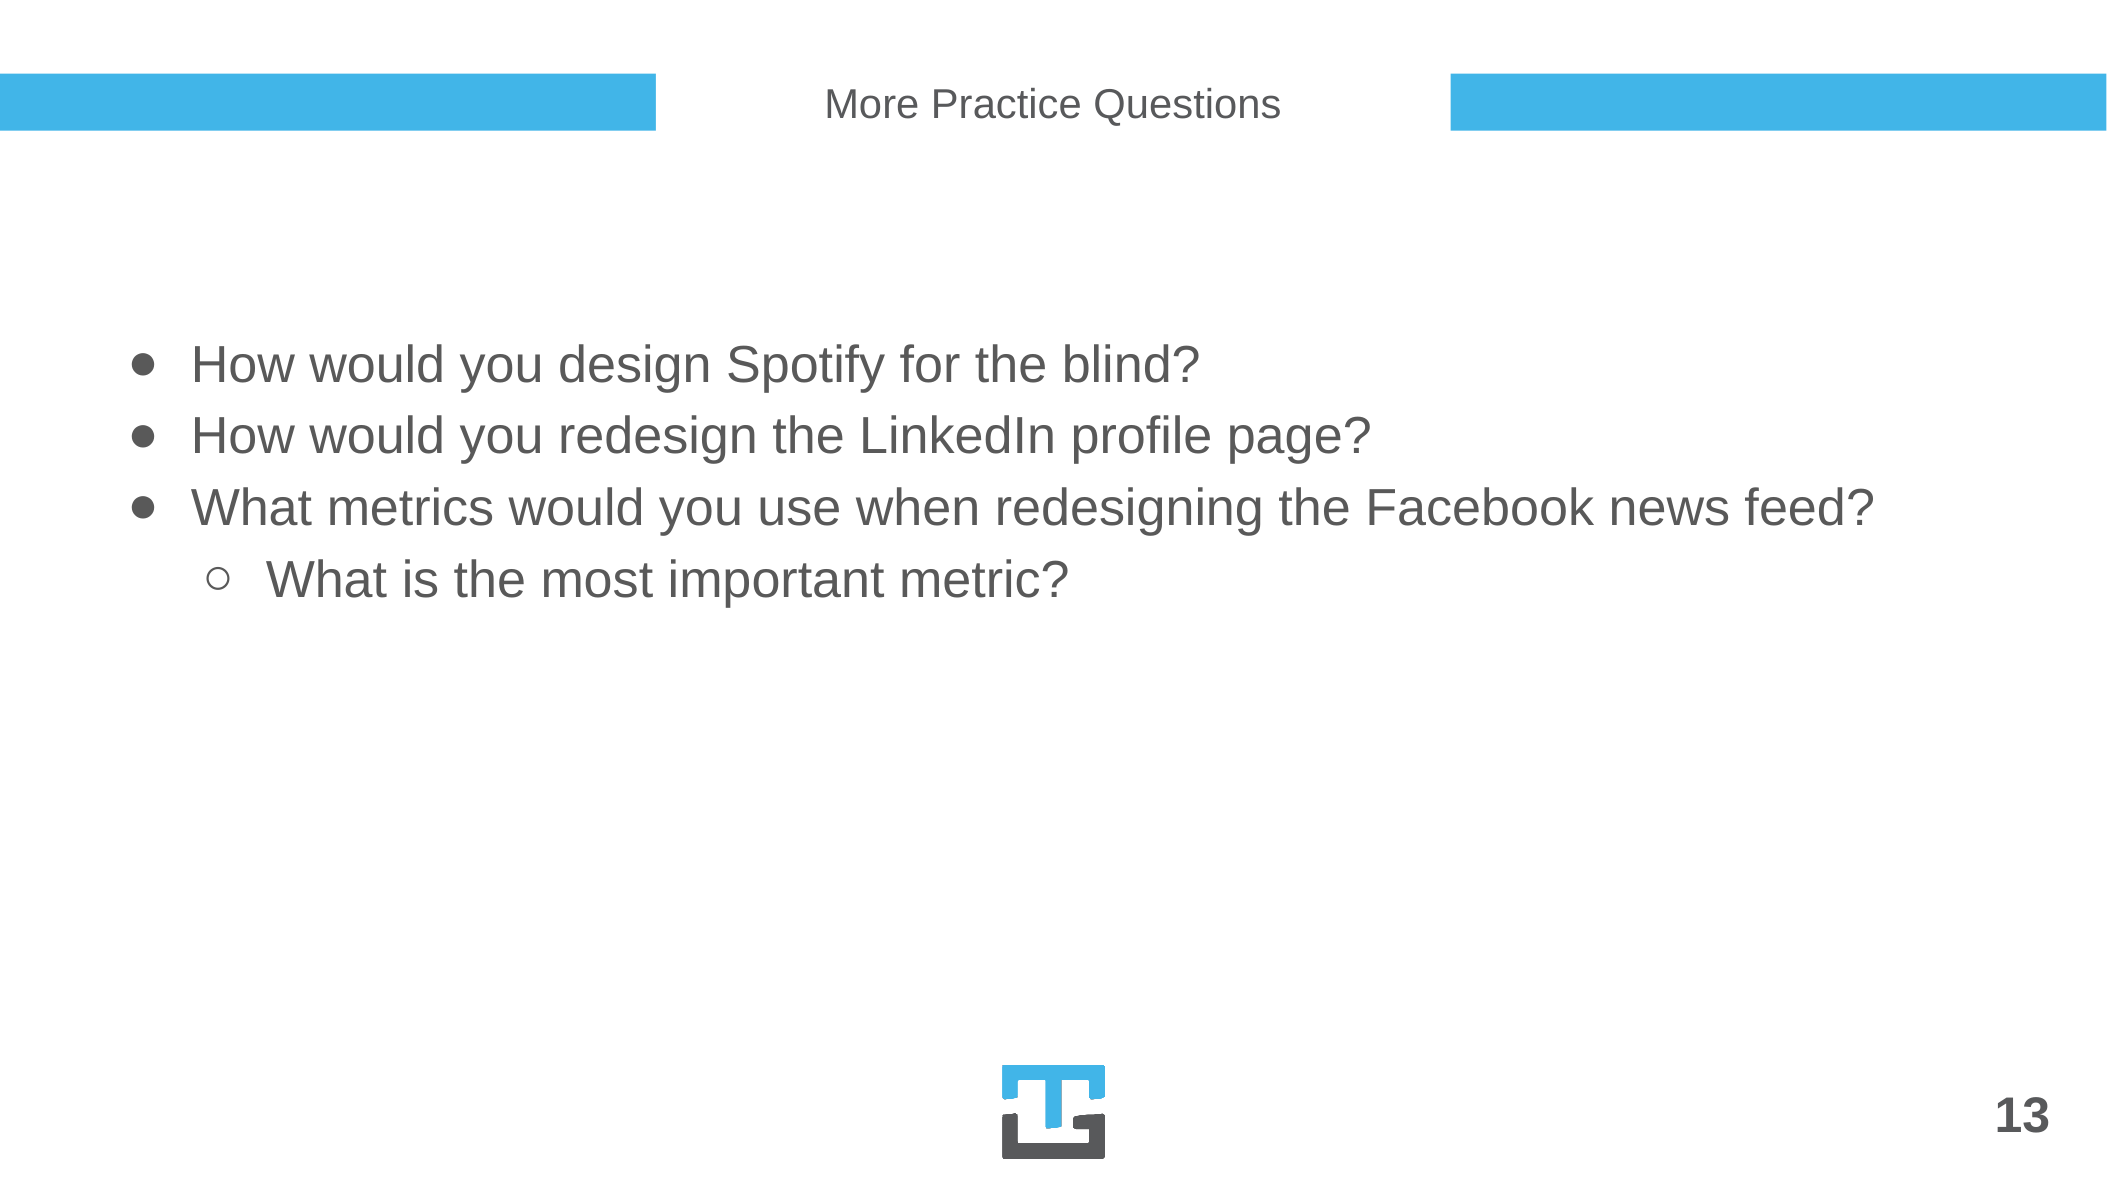

# More Practice Questions

How would you design Spotify for the blind?
How would you redesign the LinkedIn profile page?
What metrics would you use when redesigning the Facebook news feed?
What is the most important metric?